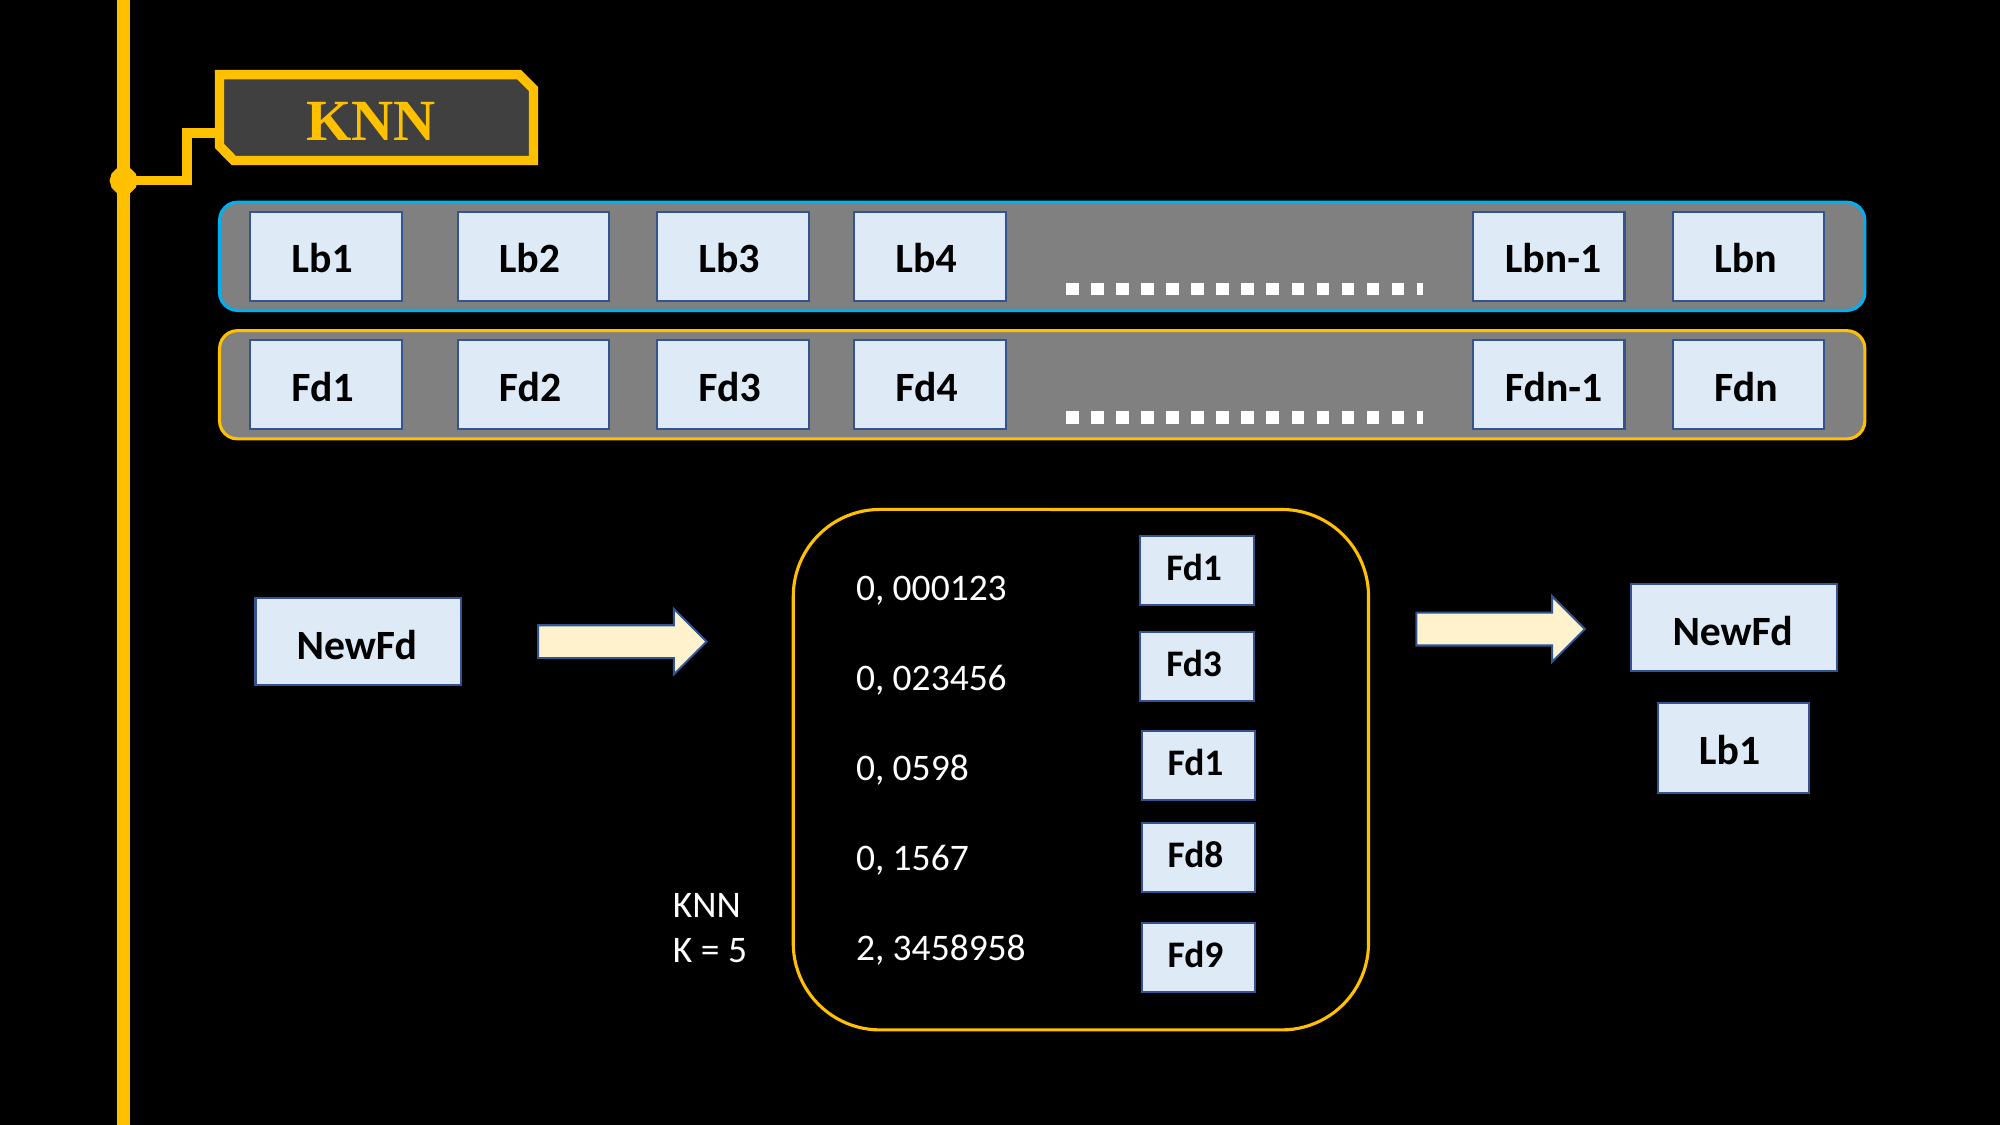

KNN

Lb1
Lb2
Lb3
Lb4
Lbn-1
Lbn

Fd1
Fd2
Fd3
Fd4
Fdn-1
Fdn

Fd1
0, 000123

0, 023456

0, 0598

0, 1567

2, 3458958

NewFd

NewFd

Fd3

Lb1

Fd1

Fd8
KNN
K = 5

Fd9